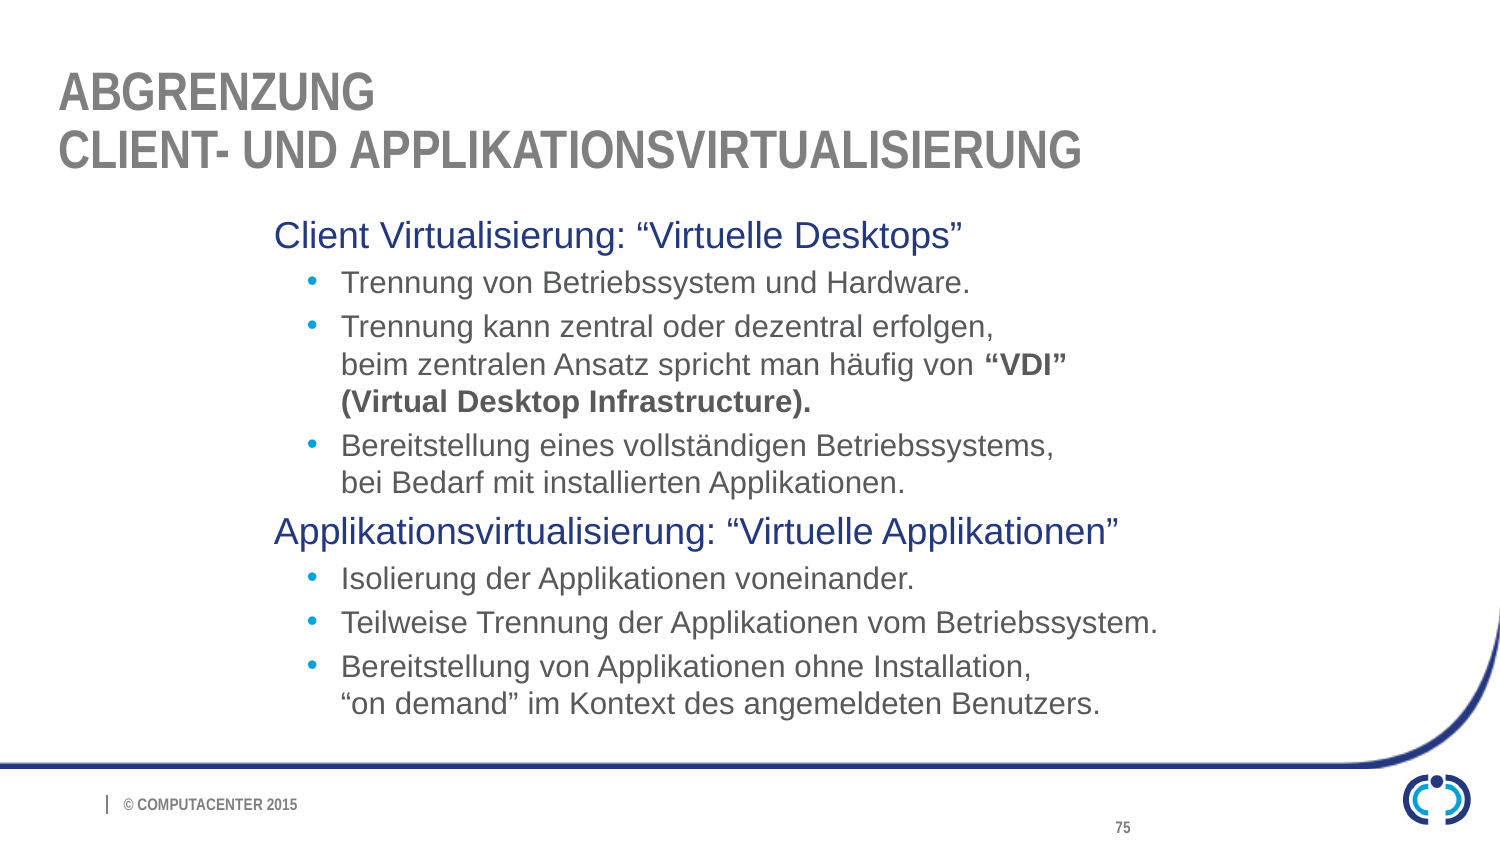

Abgrenzung
Client- und Applikationsvirtualisierung
Client Virtualisierung: “Virtuelle Desktops”
Trennung von Betriebssystem und Hardware.
Trennung kann zentral oder dezentral erfolgen,
beim zentralen Ansatz spricht man häufig von “VDI”
(Virtual Desktop Infrastructure).
Bereitstellung eines vollständigen Betriebssystems,
bei Bedarf mit installierten Applikationen.
Applikationsvirtualisierung: “Virtuelle Applikationen”
Isolierung der Applikationen voneinander.
Teilweise Trennung der Applikationen vom Betriebssystem.
Bereitstellung von Applikationen ohne Installation,
“on demand” im Kontext des angemeldeten Benutzers.
75